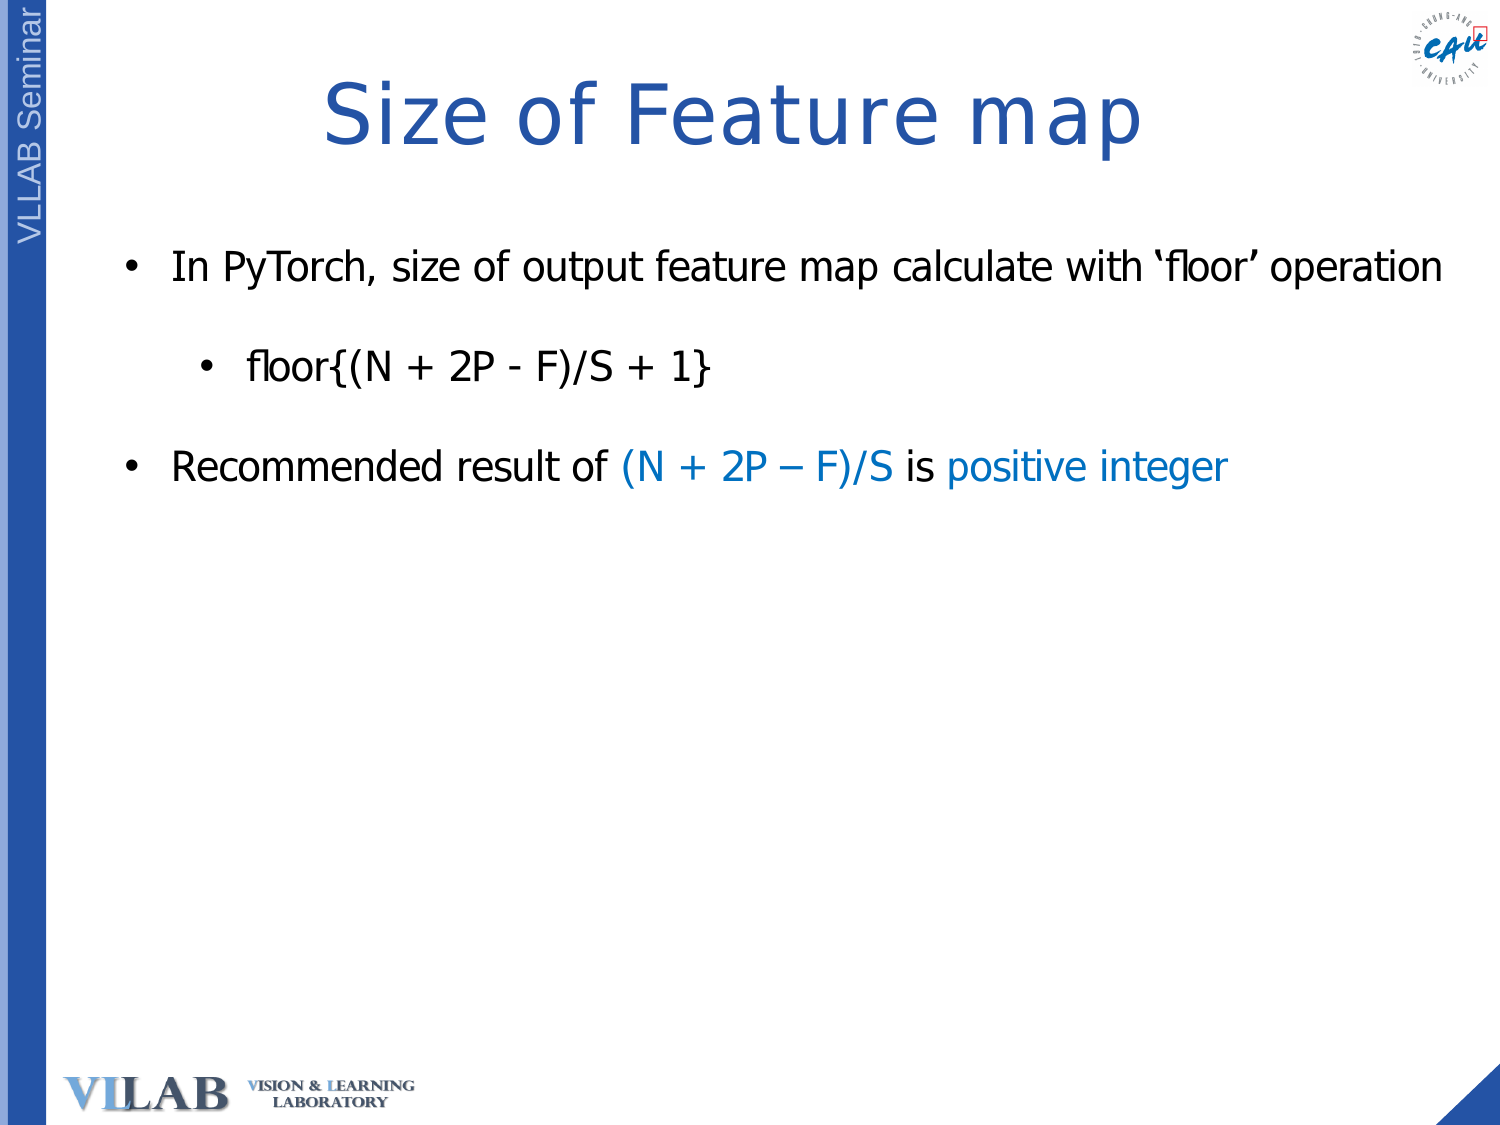

# Size of Feature map
In PyTorch, size of output feature map calculate with ‘floor’ operation

floor{(N + 2P - F)/S + 1}

Recommended result of (N + 2P – F)/S is positive integer